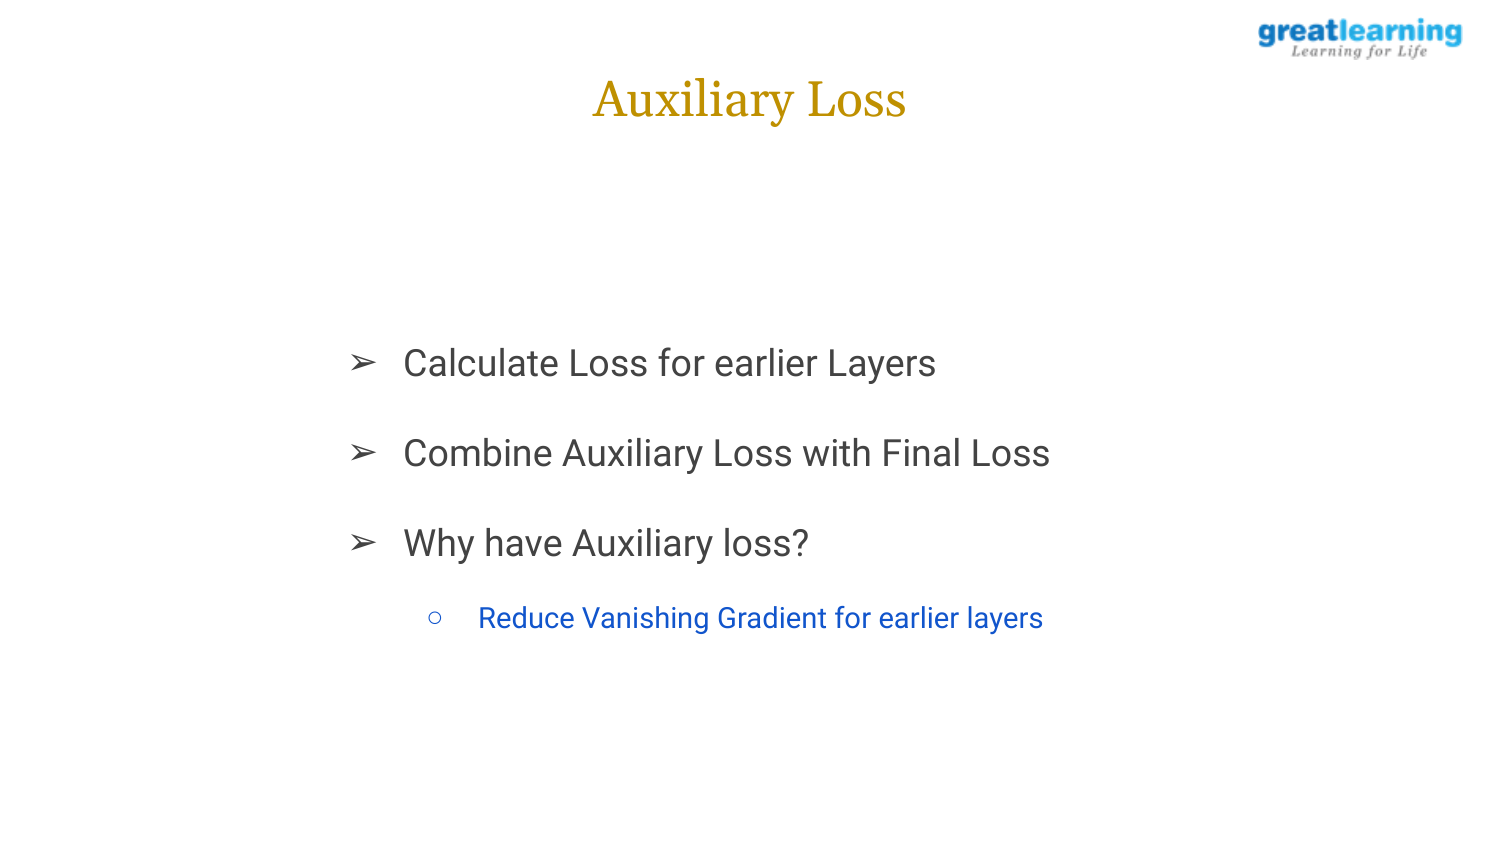

Auxiliary Loss
Calculate Loss for earlier Layers
Combine Auxiliary Loss with Final Loss
Why have Auxiliary loss?
Reduce Vanishing Gradient for earlier layers